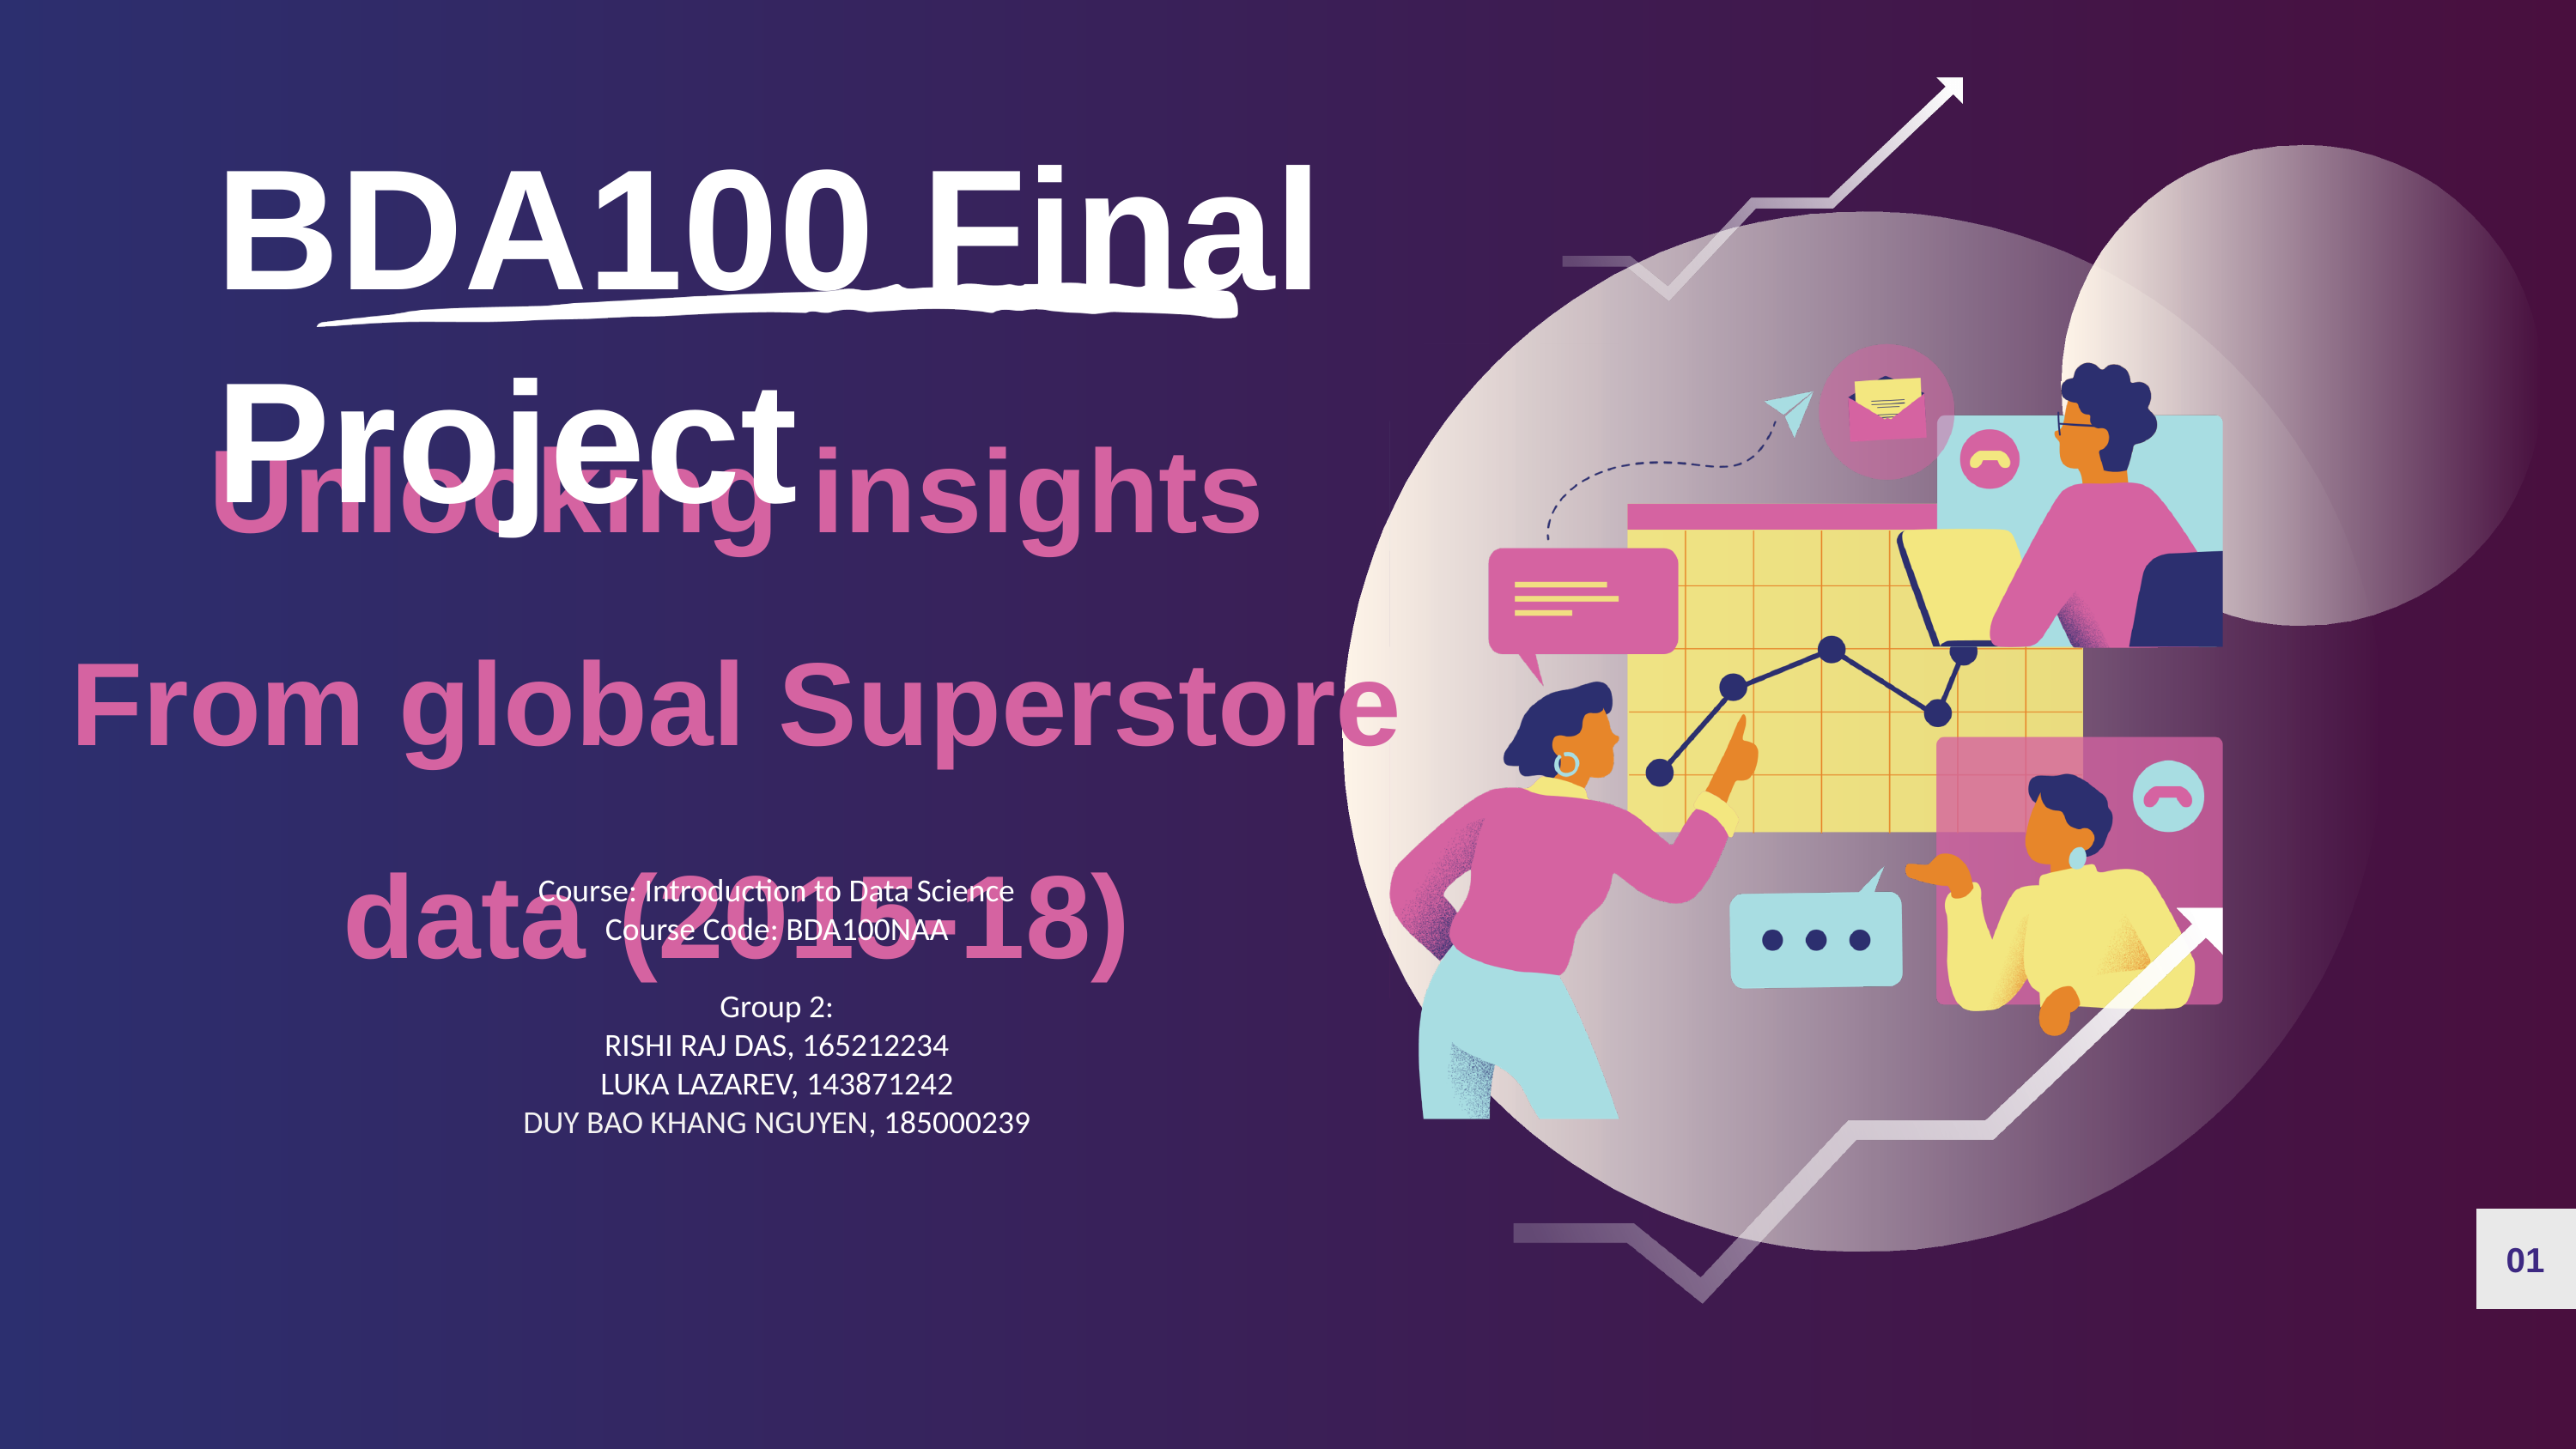

BDA100 Final Project

Unlocking insights From global Superstore data (2015-18)

Course: Introduction to Data Science
Course Code: BDA100NAA

Group 2:
RISHI RAJ DAS, 165212234
LUKA LAZAREV, 143871242
DUY BAO KHANG NGUYEN, 185000239

01